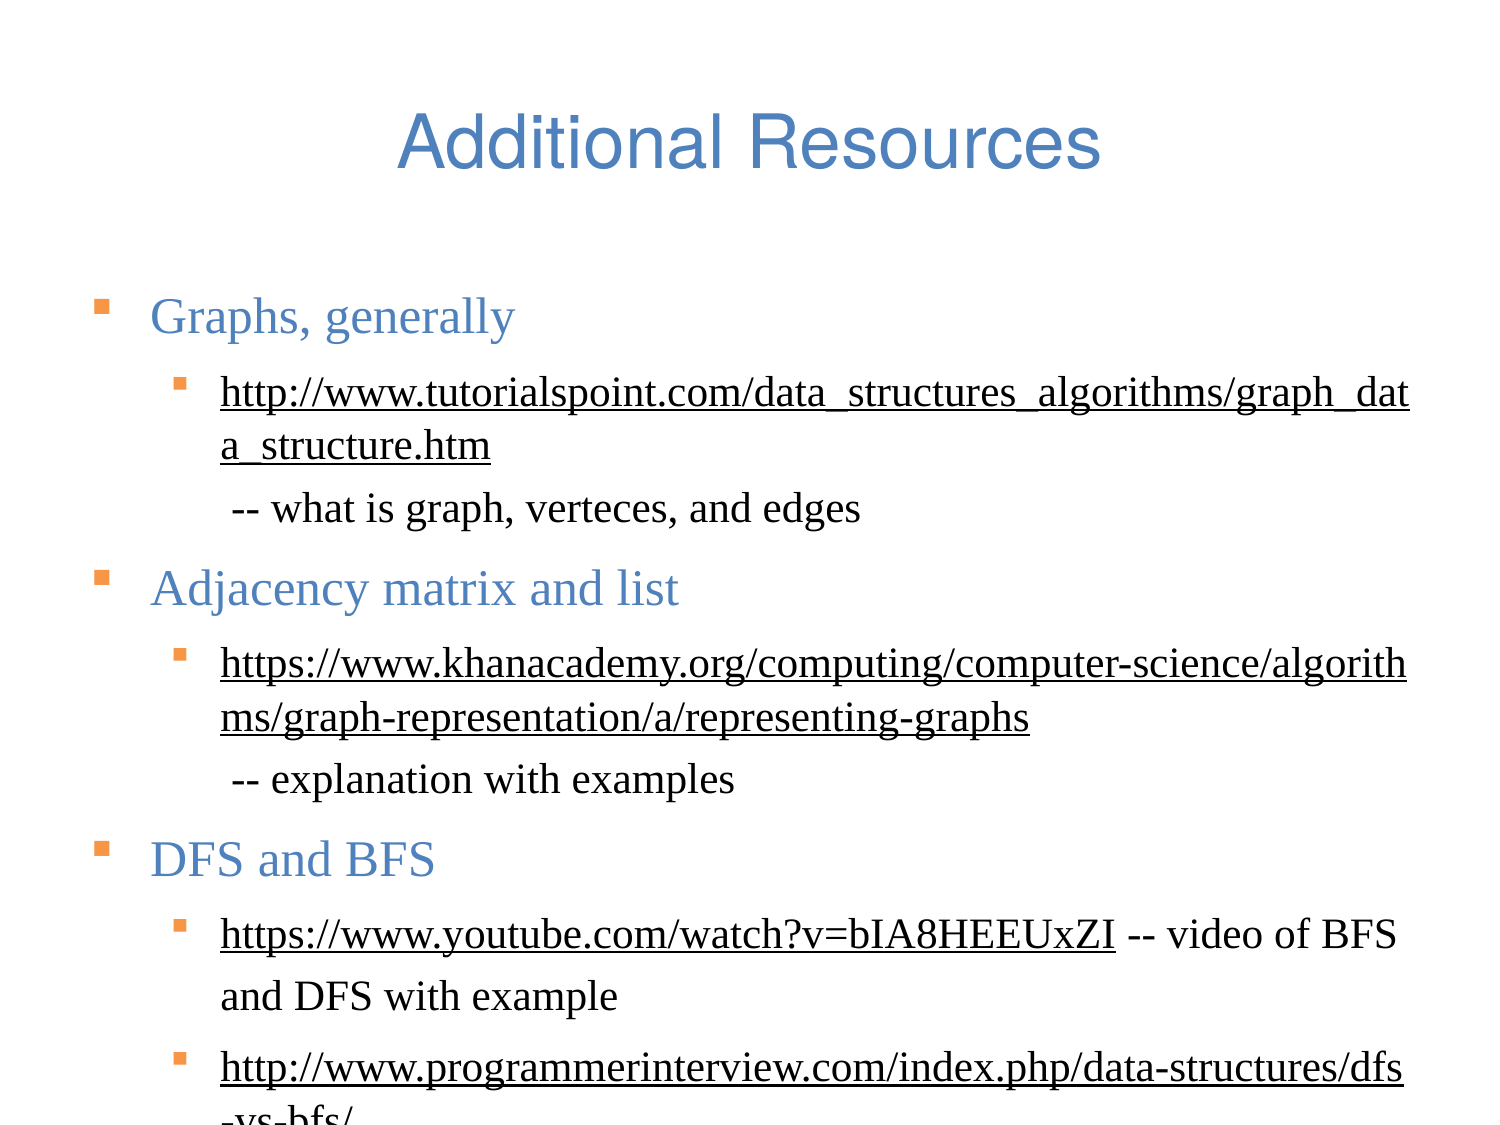

# Additional Resources
Graphs, generally
http://www.tutorialspoint.com/data_structures_algorithms/graph_data_structure.htm -- what is graph, verteces, and edges
Adjacency matrix and list
https://www.khanacademy.org/computing/computer-science/algorithms/graph-representation/a/representing-graphs -- explanation with examples
DFS and BFS
https://www.youtube.com/watch?v=bIA8HEEUxZI -- video of BFS and DFS with example
http://www.programmerinterview.com/index.php/data-structures/dfs-vs-bfs/ -- explanation for both as well as their differences